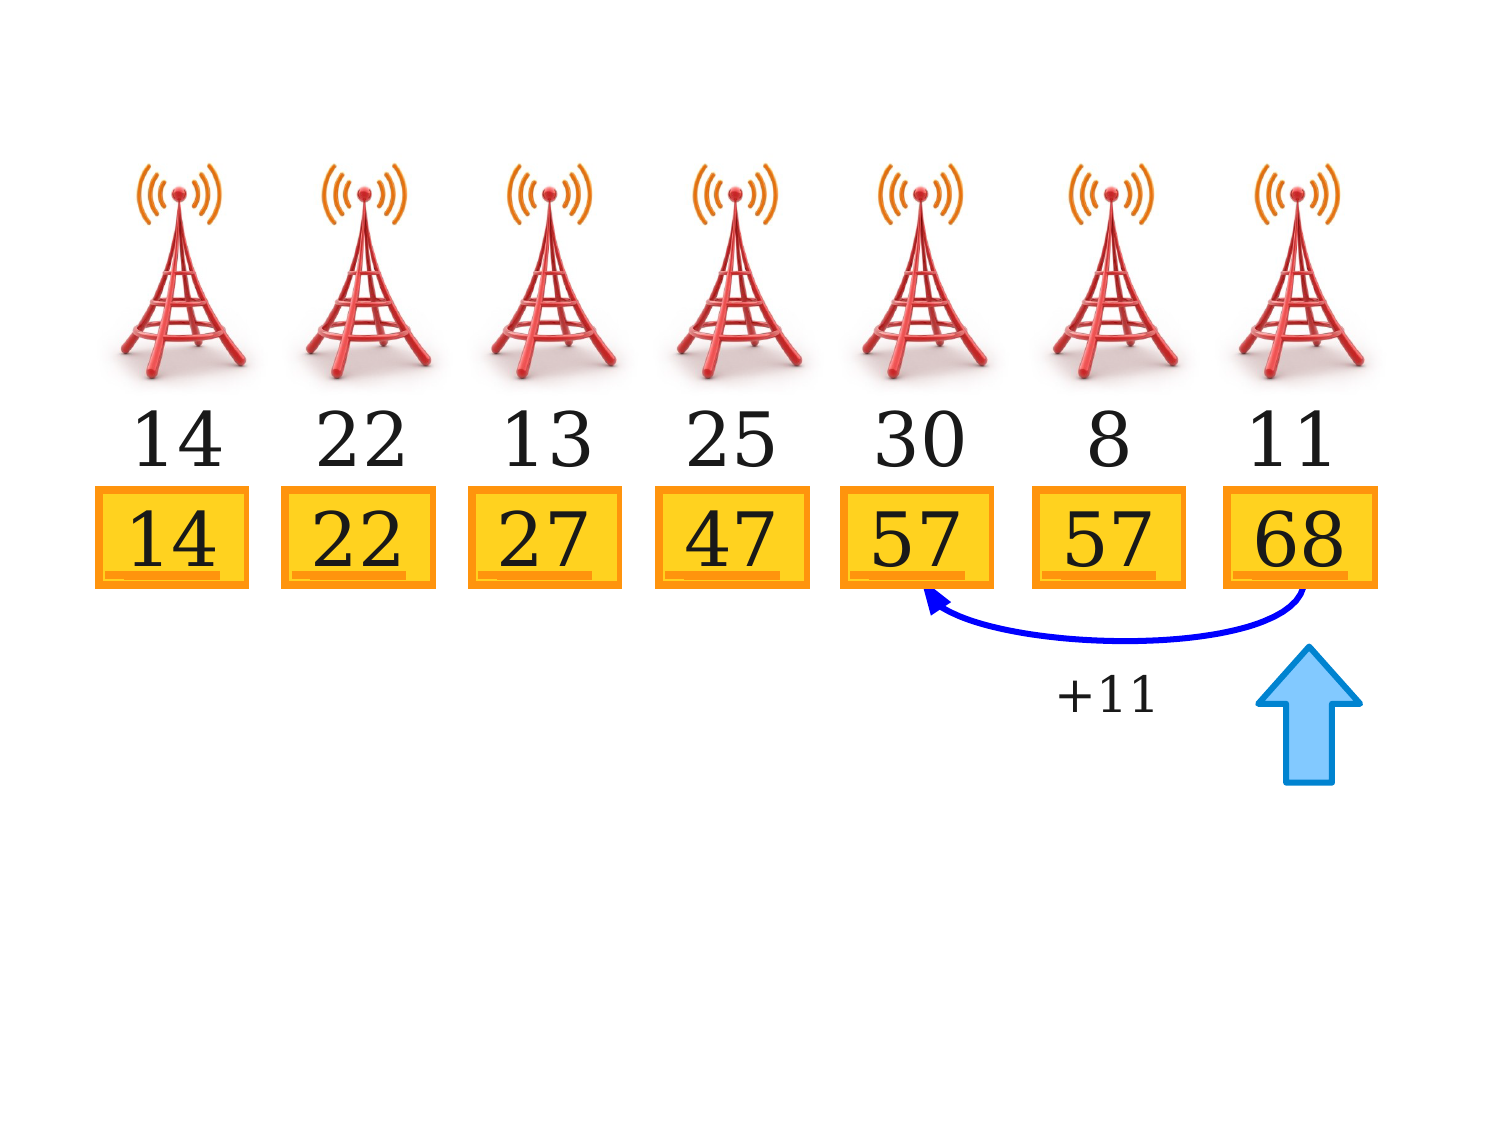

| 14 |  | 22 |  | 13 |  | 25 |  | 30 |  | 8 |  | 11 |
| --- | --- | --- | --- | --- | --- | --- | --- | --- | --- | --- | --- | --- |
| 14 |  | 22 |  | 27 |  | 47 |  | 57 |  | 57 |  | 68 |
|  |  |  |  |  |  |  |  |  |  | +11 |  |  |